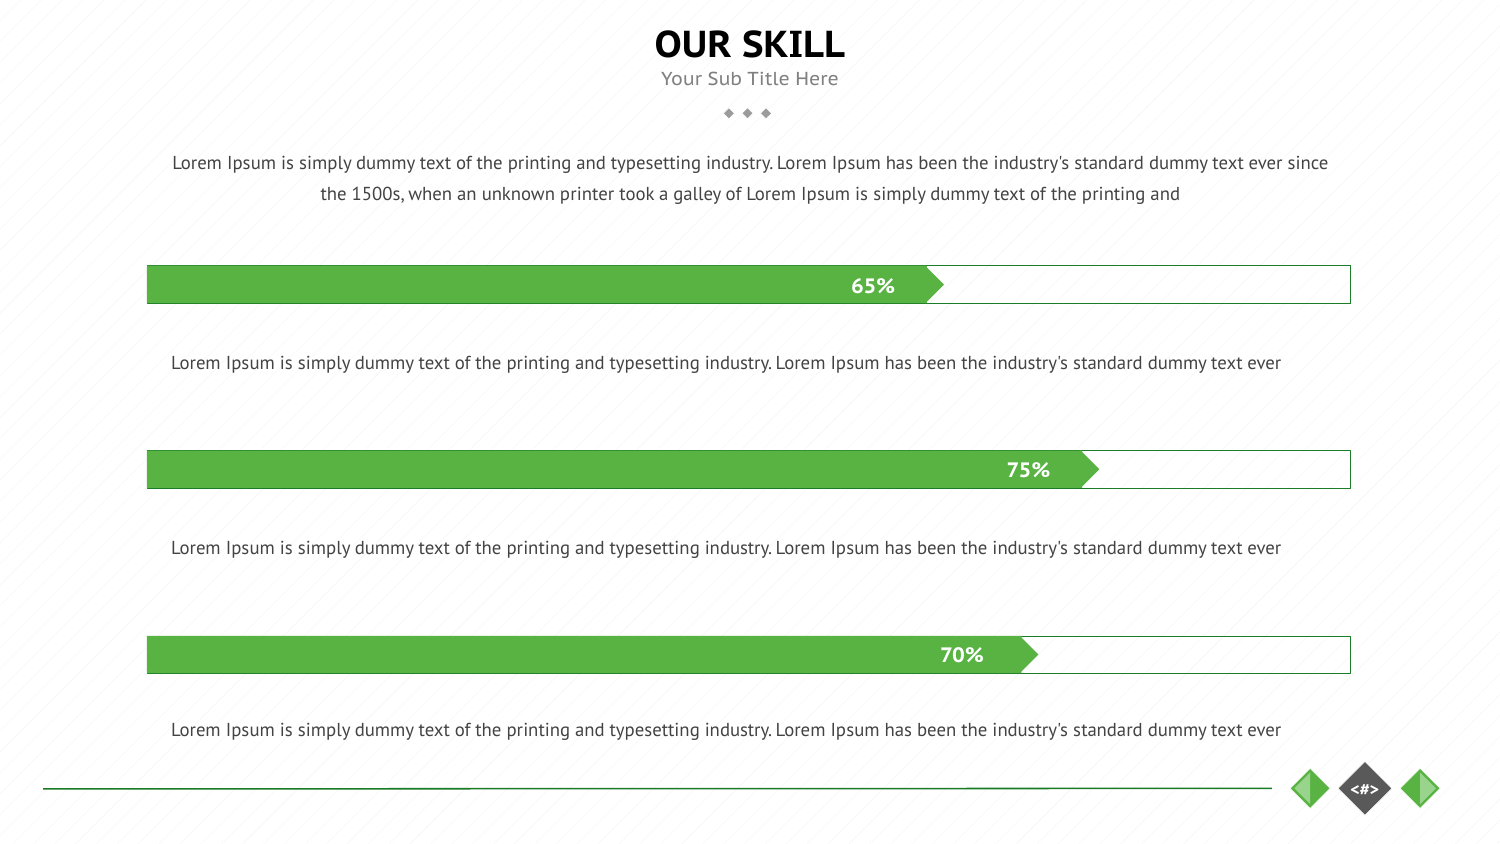

# OUR SKILL
Lorem Ipsum is simply dummy text of the printing and typesetting industry. Lorem Ipsum has been the industry's standard dummy text ever since the 1500s, when an unknown printer took a galley of Lorem Ipsum is simply dummy text of the printing and

65%
Lorem Ipsum is simply dummy text of the printing and typesetting industry. Lorem Ipsum has been the industry's standard dummy text ever
75%

Lorem Ipsum is simply dummy text of the printing and typesetting industry. Lorem Ipsum has been the industry's standard dummy text ever
70%

Lorem Ipsum is simply dummy text of the printing and typesetting industry. Lorem Ipsum has been the industry's standard dummy text ever
23